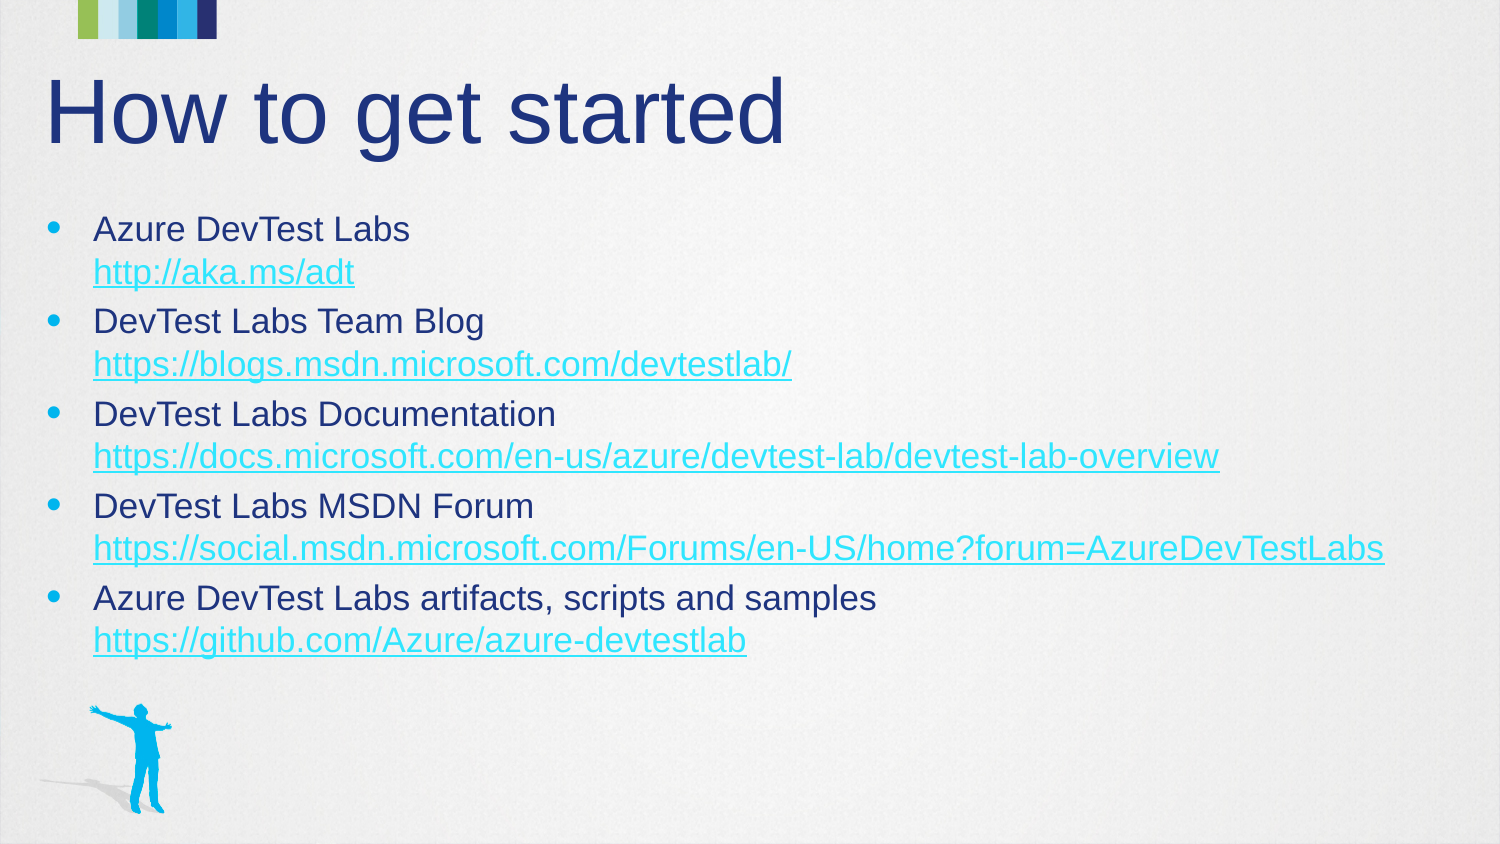

# How to get started
Azure DevTest Labs
http://aka.ms/adt
DevTest Labs Team Blog
https://blogs.msdn.microsoft.com/devtestlab/
DevTest Labs Documentation
https://docs.microsoft.com/en-us/azure/devtest-lab/devtest-lab-overview
DevTest Labs MSDN Forum
https://social.msdn.microsoft.com/Forums/en-US/home?forum=AzureDevTestLabs
Azure DevTest Labs artifacts, scripts and samples
https://github.com/Azure/azure-devtestlab